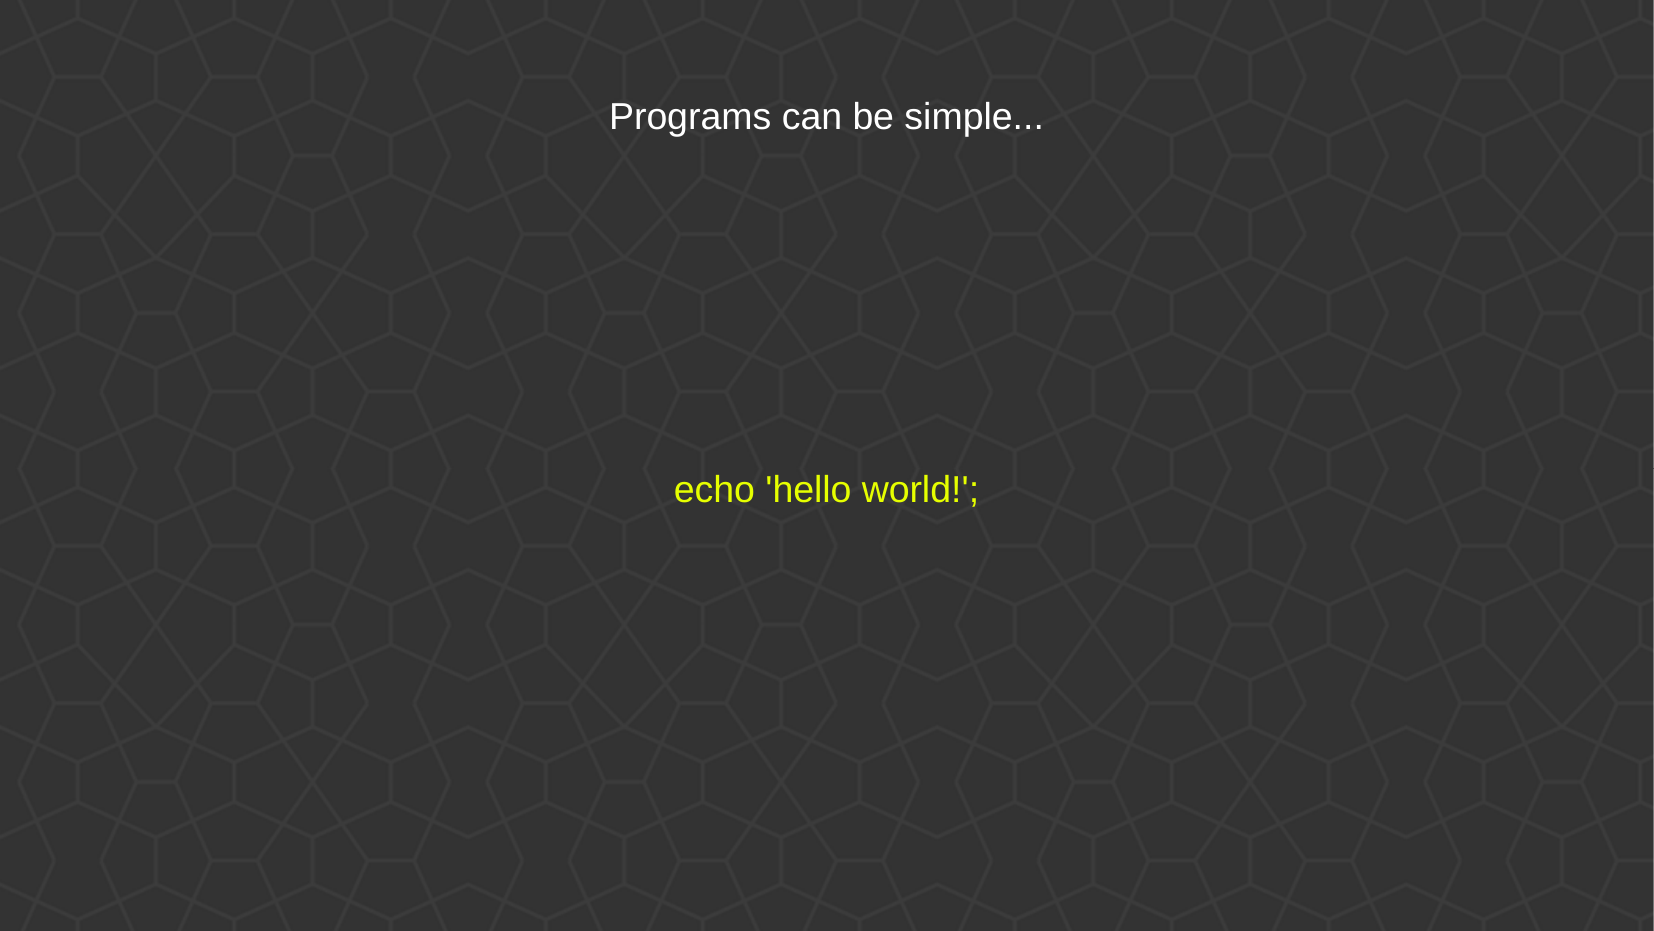

Programs can be simple...
echo 'hello world!';